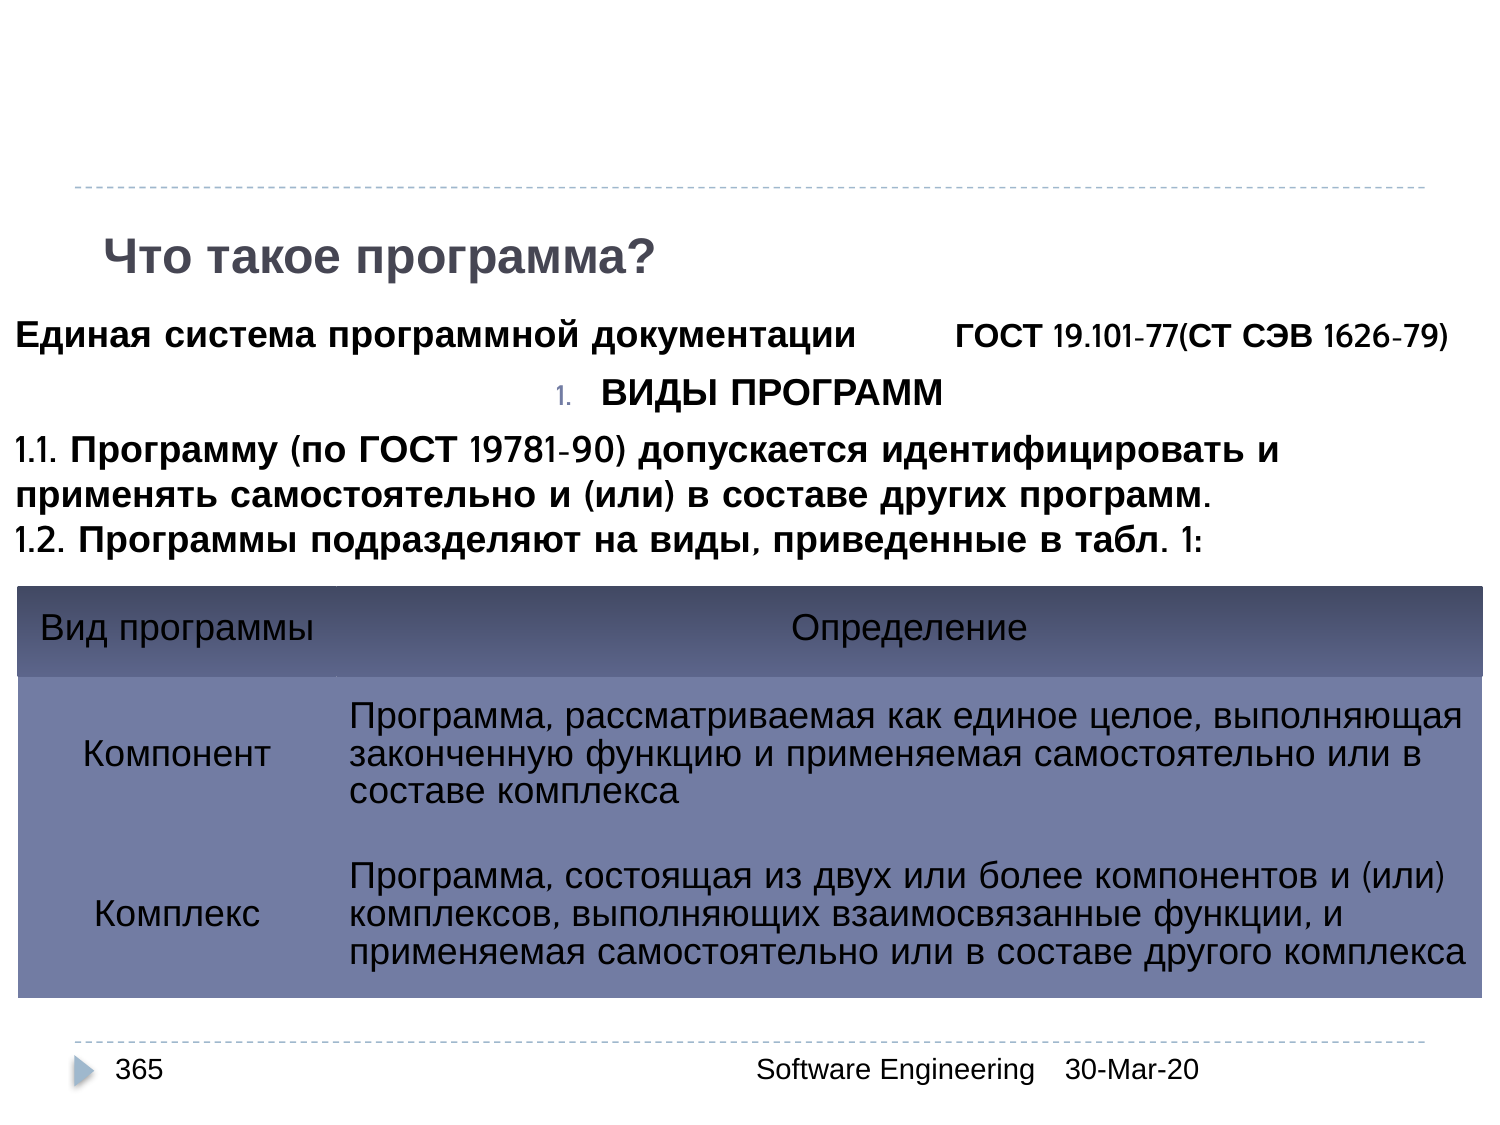

# Что такое программа?
Единая система программной документации        ГОСТ 19.101-77(СТ СЭВ 1626-79)
ВИДЫ ПРОГРАММ
1.1. Программу (по ГОСТ 19781-90) допускается идентифицировать и применять самостоятельно и (или) в составе других программ.
1.2. Программы подразделяют на виды, приведенные в табл. 1:

| Вид программы | Определение |
| --- | --- |
| Компонент | Программа, рассматриваемая как единое целое, выполняющая законченную функцию и применяемая самостоятельно или в составе комплекса |
| Комплекс | Программа, состоящая из двух или более компонентов и (или) комплексов, выполняющих взаимосвязанные функции, и применяемая самостоятельно или в составе другого комплекса |
365
Software Engineering
30-Mar-20